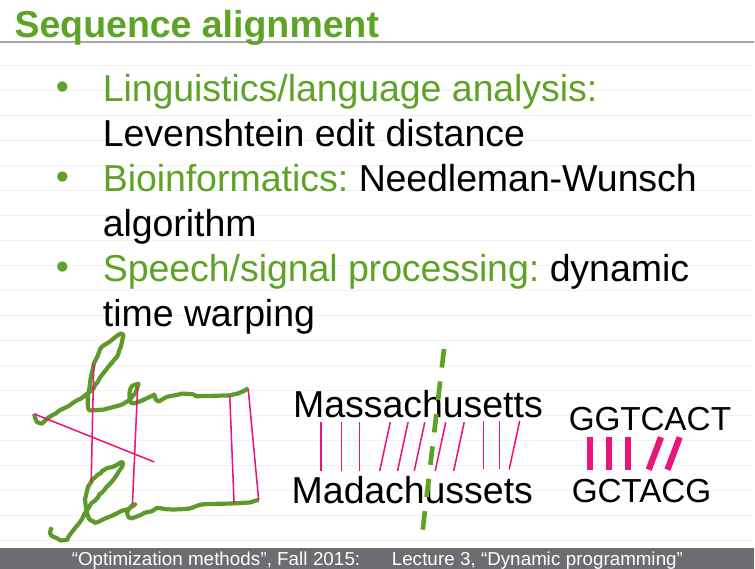

# Sequence alignment
Linguistics/language analysis: Levenshtein edit distance
Bioinformatics: Needleman-Wunsch algorithm
Speech/signal processing: dynamic time warping

Massachusetts
GGTCACT

Madachussets
GCTACG